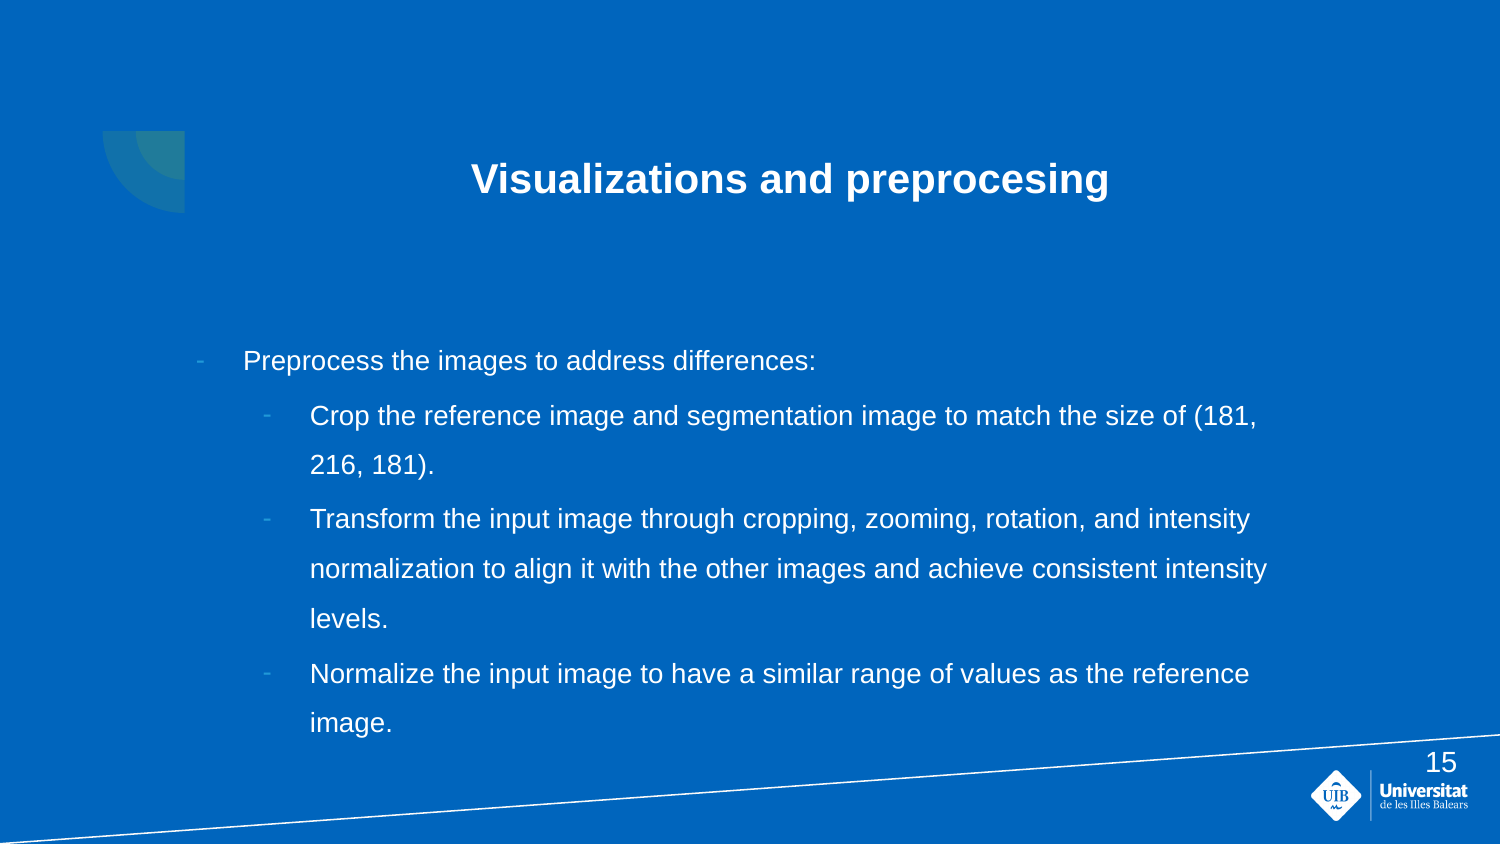

# Visualizations and preprocesing
Preprocess the images to address differences:
Crop the reference image and segmentation image to match the size of (181, 216, 181).
Transform the input image through cropping, zooming, rotation, and intensity normalization to align it with the other images and achieve consistent intensity levels.
Normalize the input image to have a similar range of values as the reference image.
15